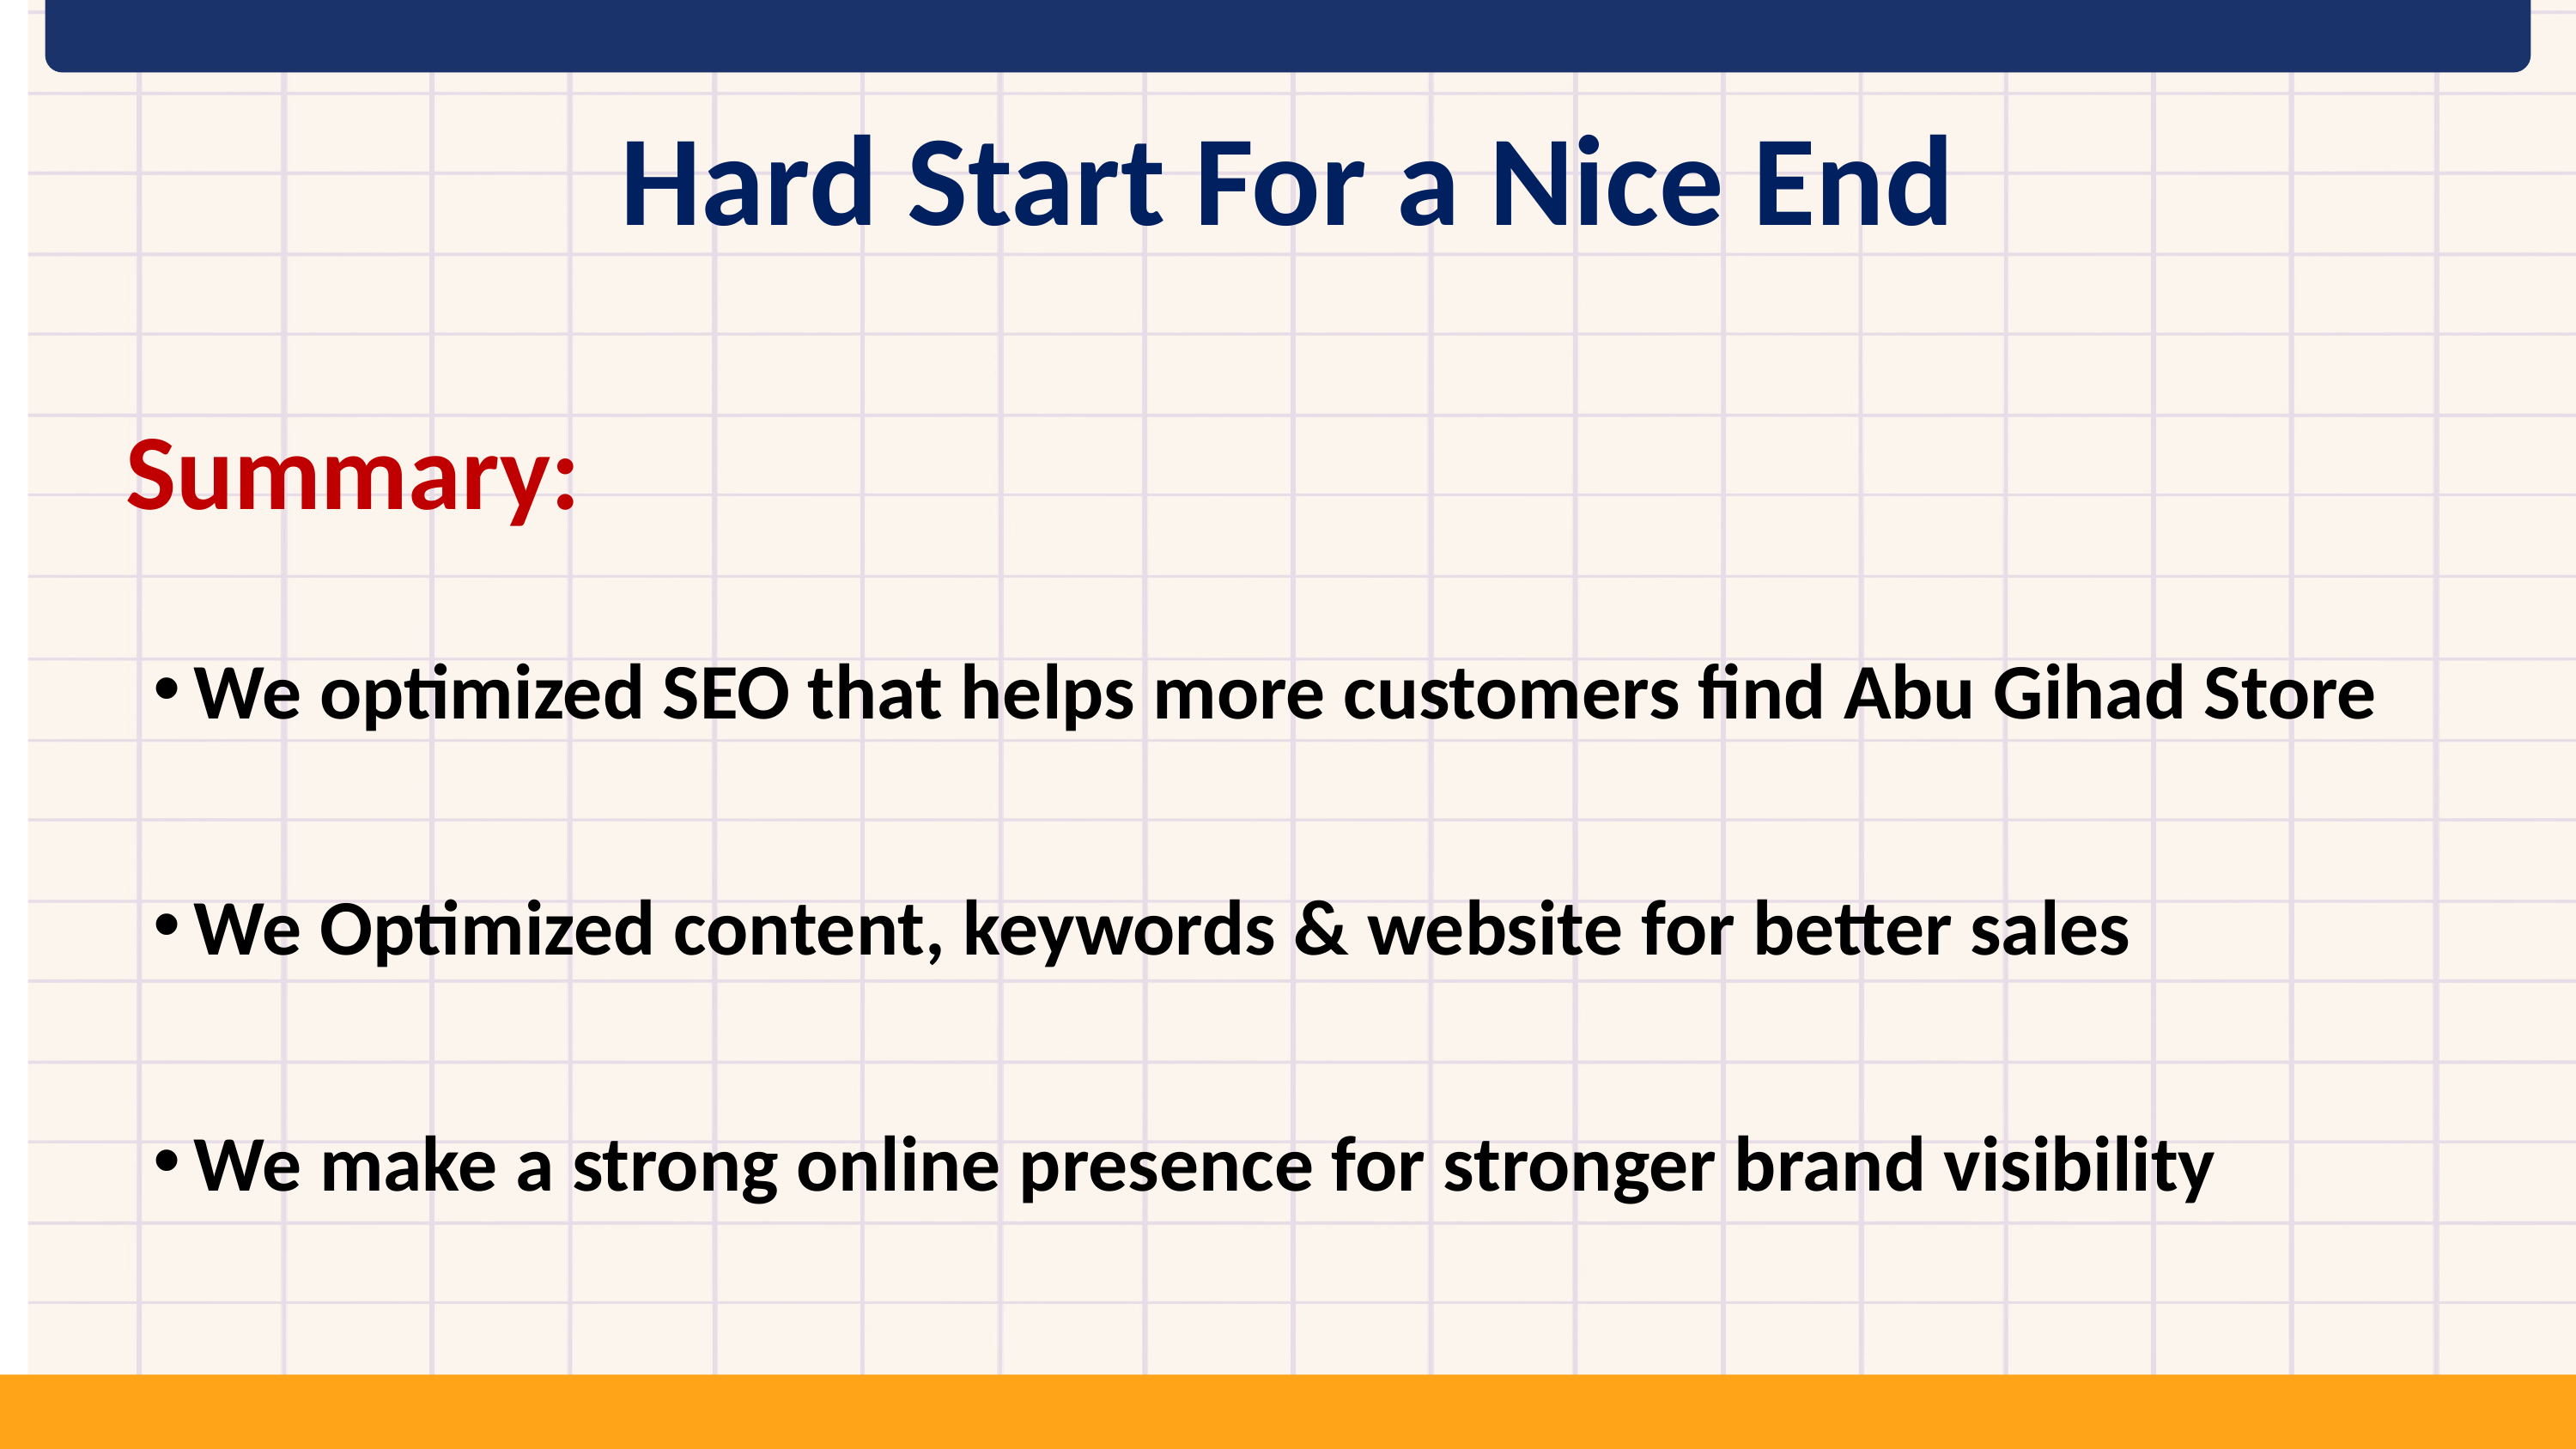

Hard Start For a Nice End
Summary:

We optimized SEO that helps more customers find Abu Gihad Store
We Optimized content, keywords & website for better sales
We make a strong online presence for stronger brand visibility